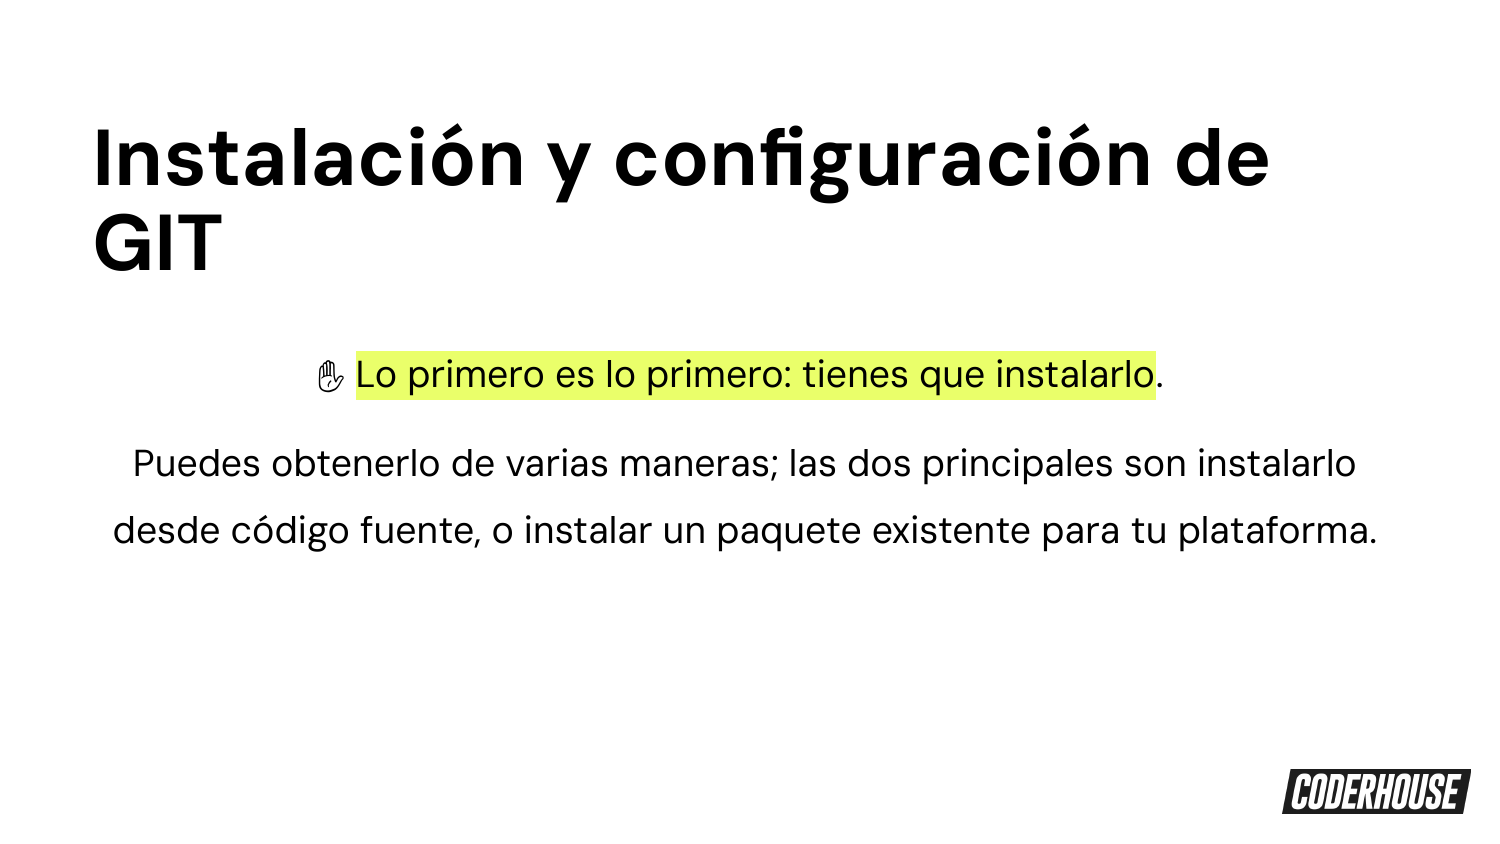

Instalación y configuración de GIT
✋ Lo primero es lo primero: tienes que instalarlo.
Puedes obtenerlo de varias maneras; las dos principales son instalarlo desde código fuente, o instalar un paquete existente para tu plataforma.